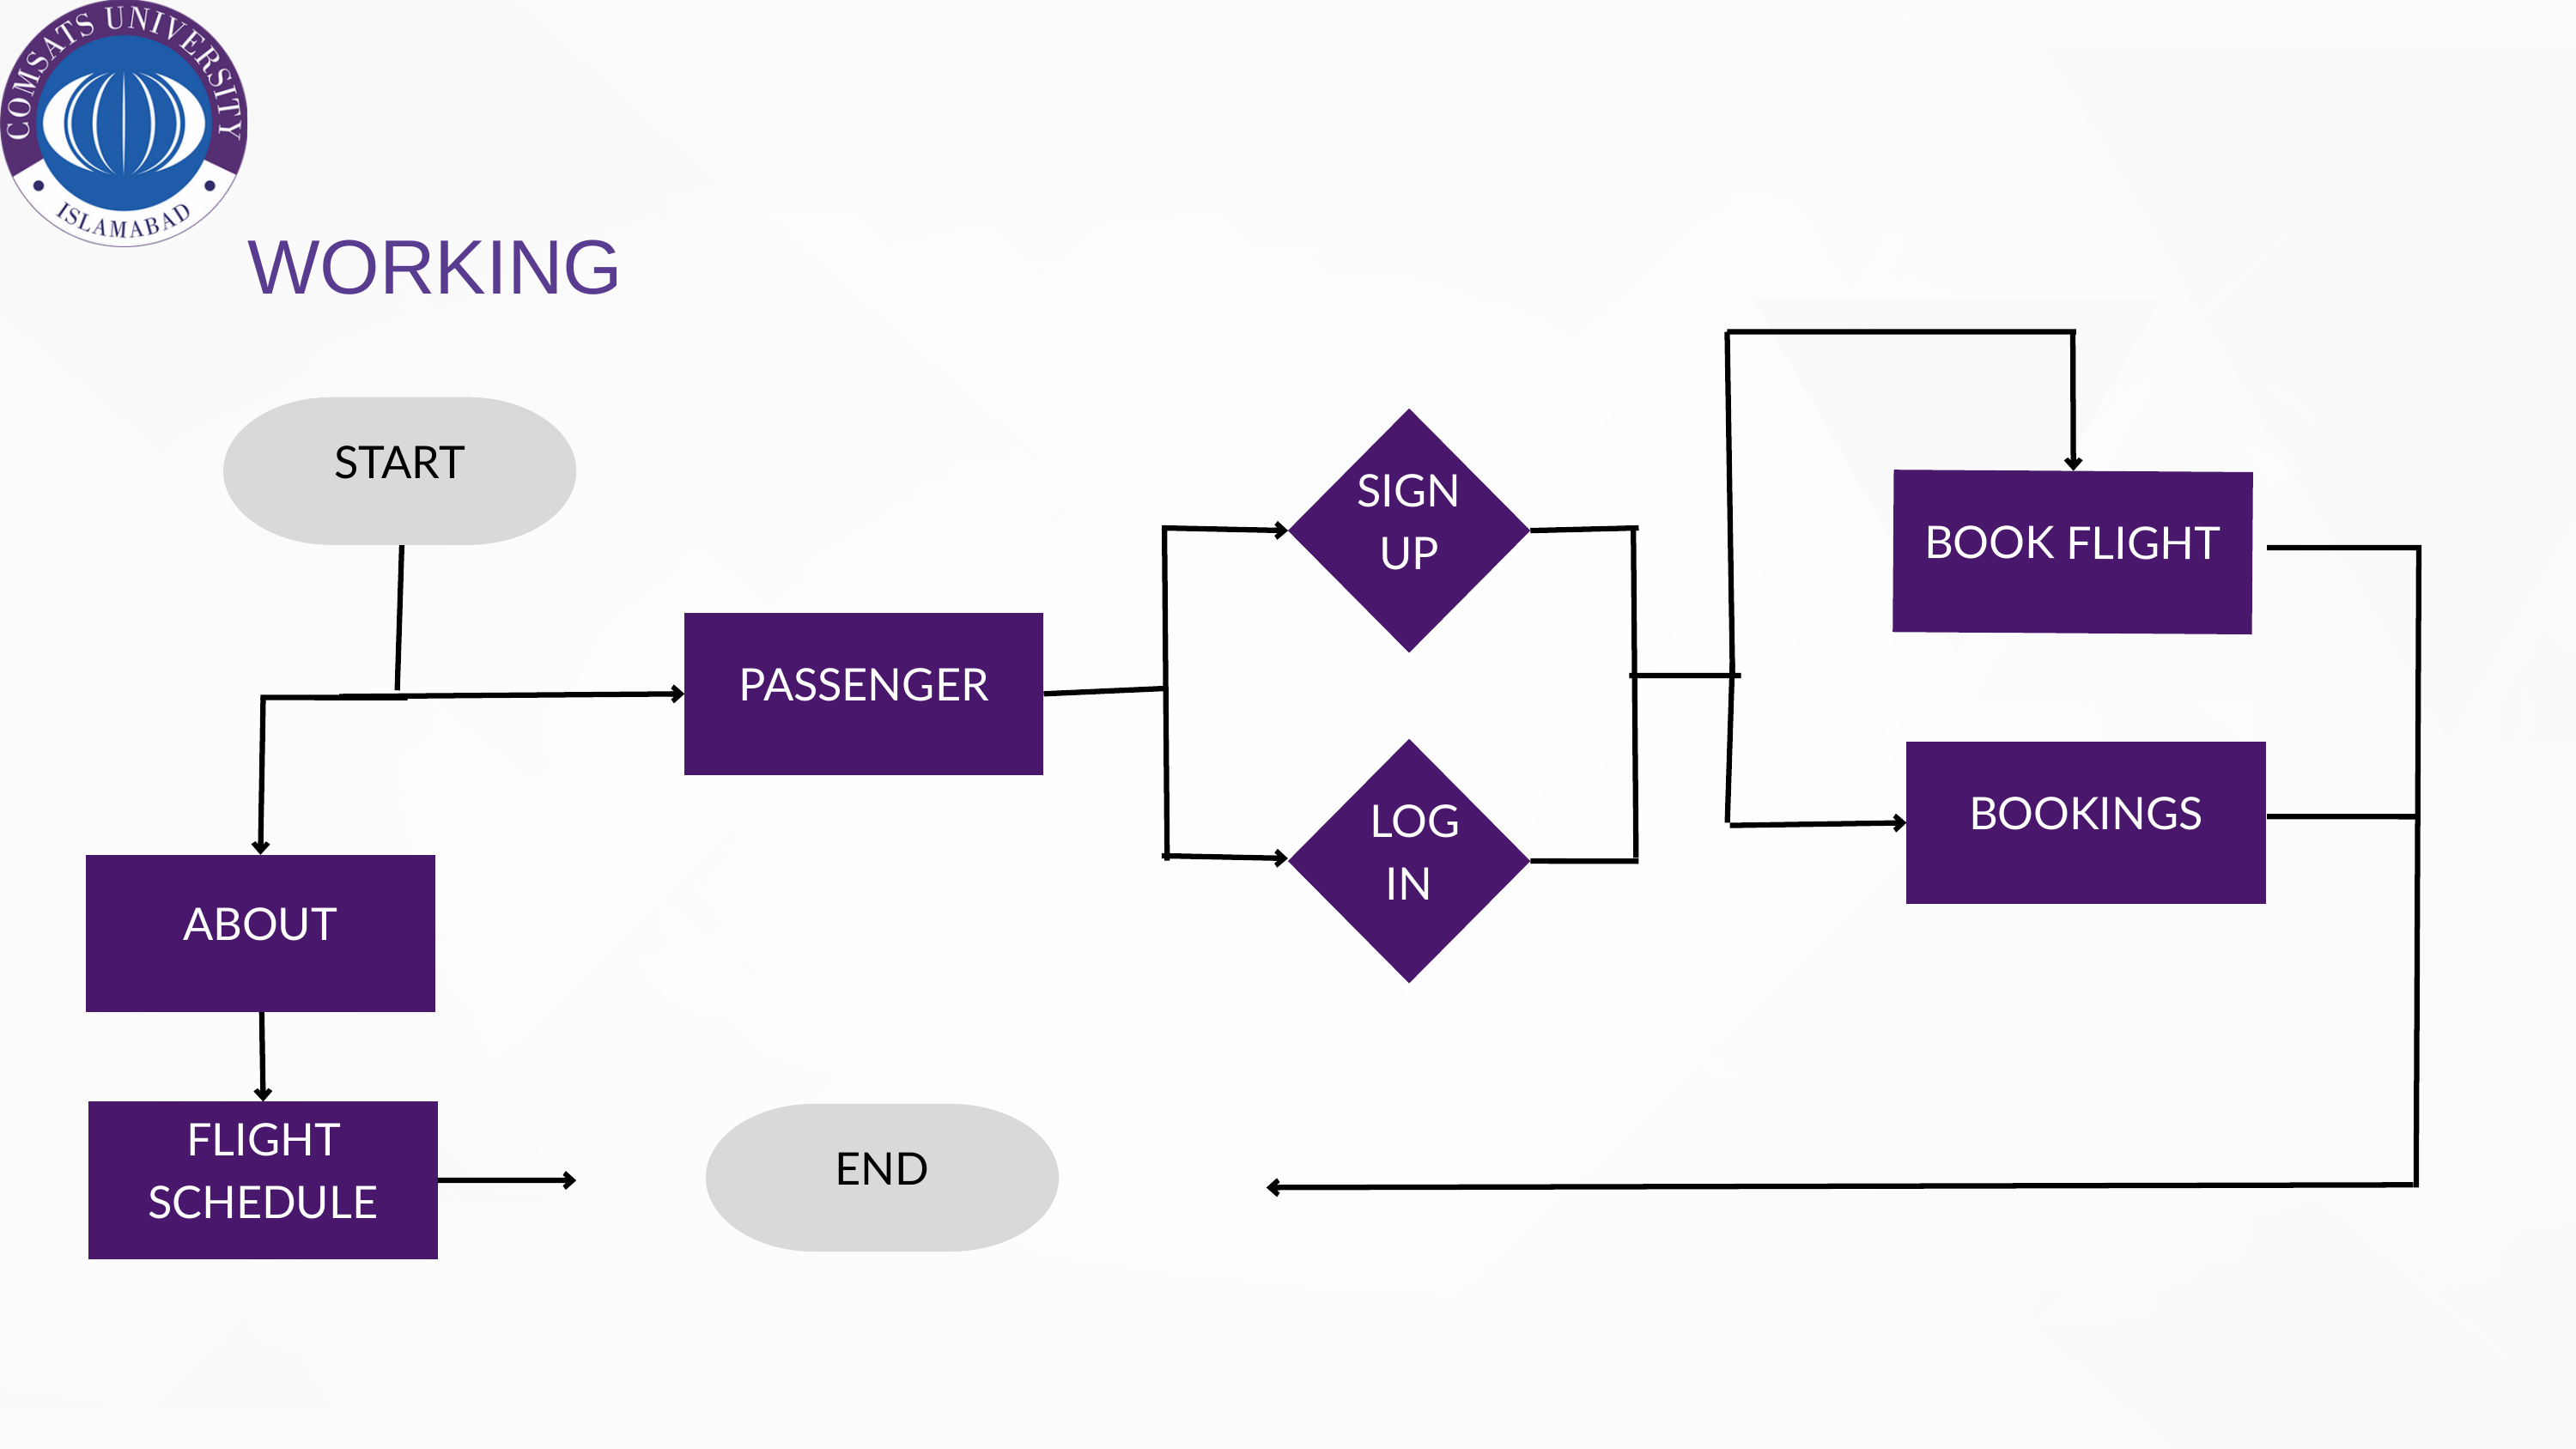

WORKING
WORKING

START

SIGN UP

BOOK FLIGHT

PASSENGER

 LOG IN

BOOKINGS

ABOUT

FLIGHT SCHEDULE

END